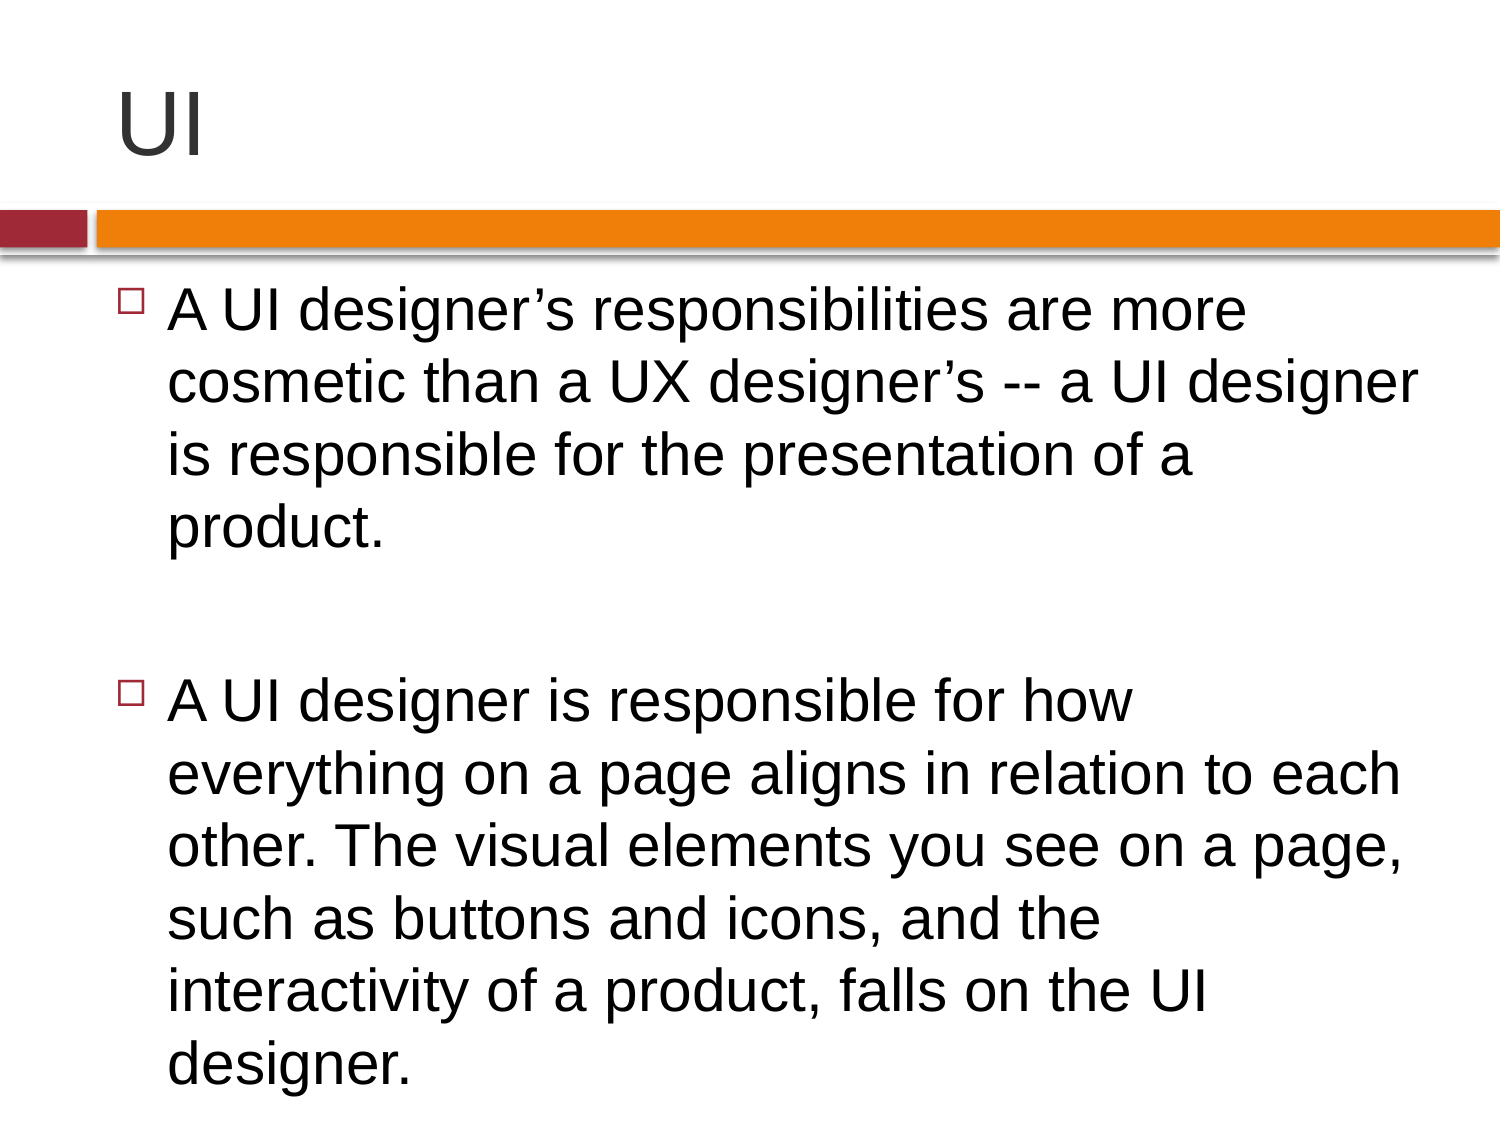

# UI
A UI designer’s responsibilities are more cosmetic than a UX designer’s -- a UI designer is responsible for the presentation of a product.

A UI designer is responsible for how everything on a page aligns in relation to each other. The visual elements you see on a page, such as buttons and icons, and the interactivity of a product, falls on the UI designer.